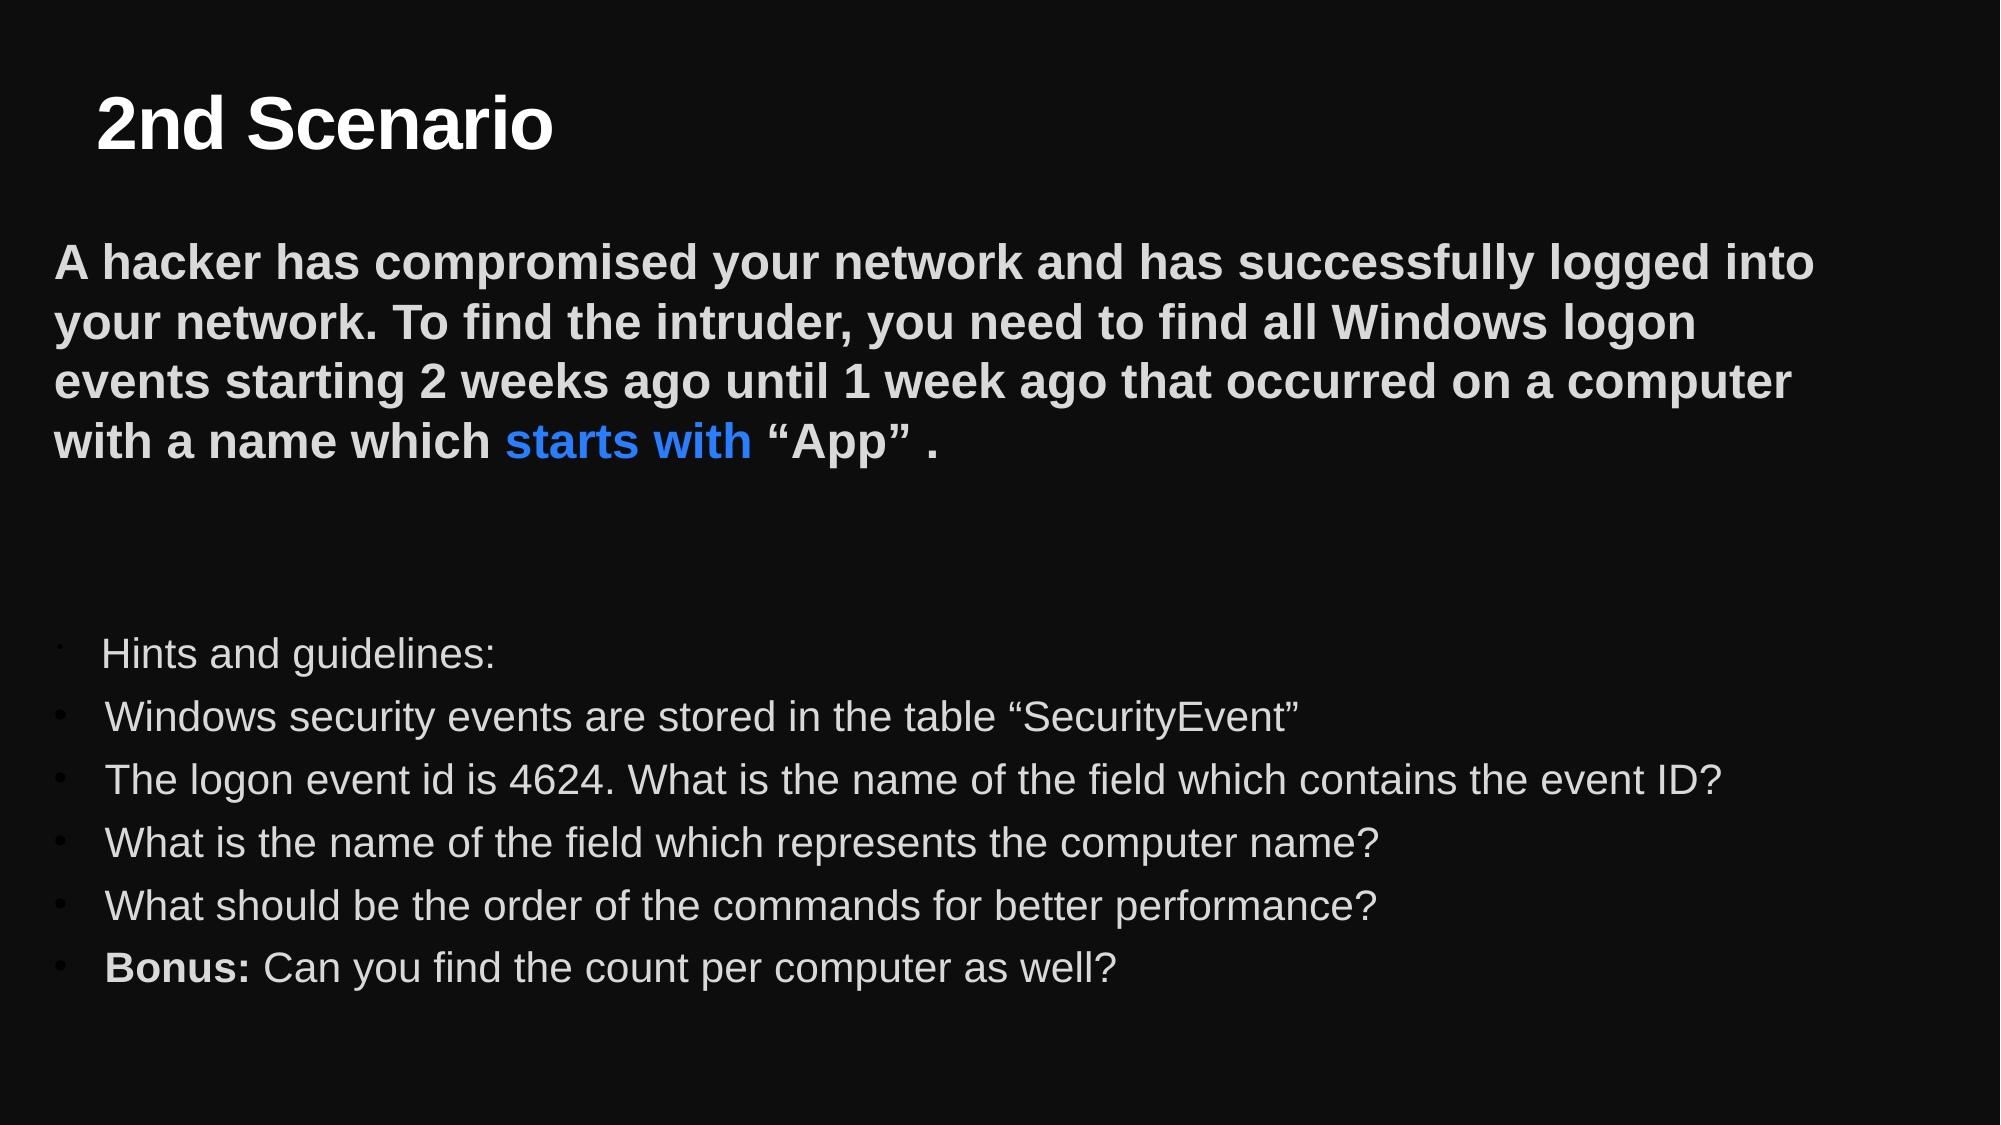

# 2nd Scenario
A hacker has compromised your network and has successfully logged into your network. To find the intruder, you need to find all Windows logon events starting 2 weeks ago until 1 week ago that occurred on a computer with a name which starts with “App” .

Hints and guidelines:
Windows security events are stored in the table “SecurityEvent”
The logon event id is 4624. What is the name of the field which contains the event ID?
What is the name of the field which represents the computer name?
What should be the order of the commands for better performance?
Bonus: Can you find the count per computer as well?